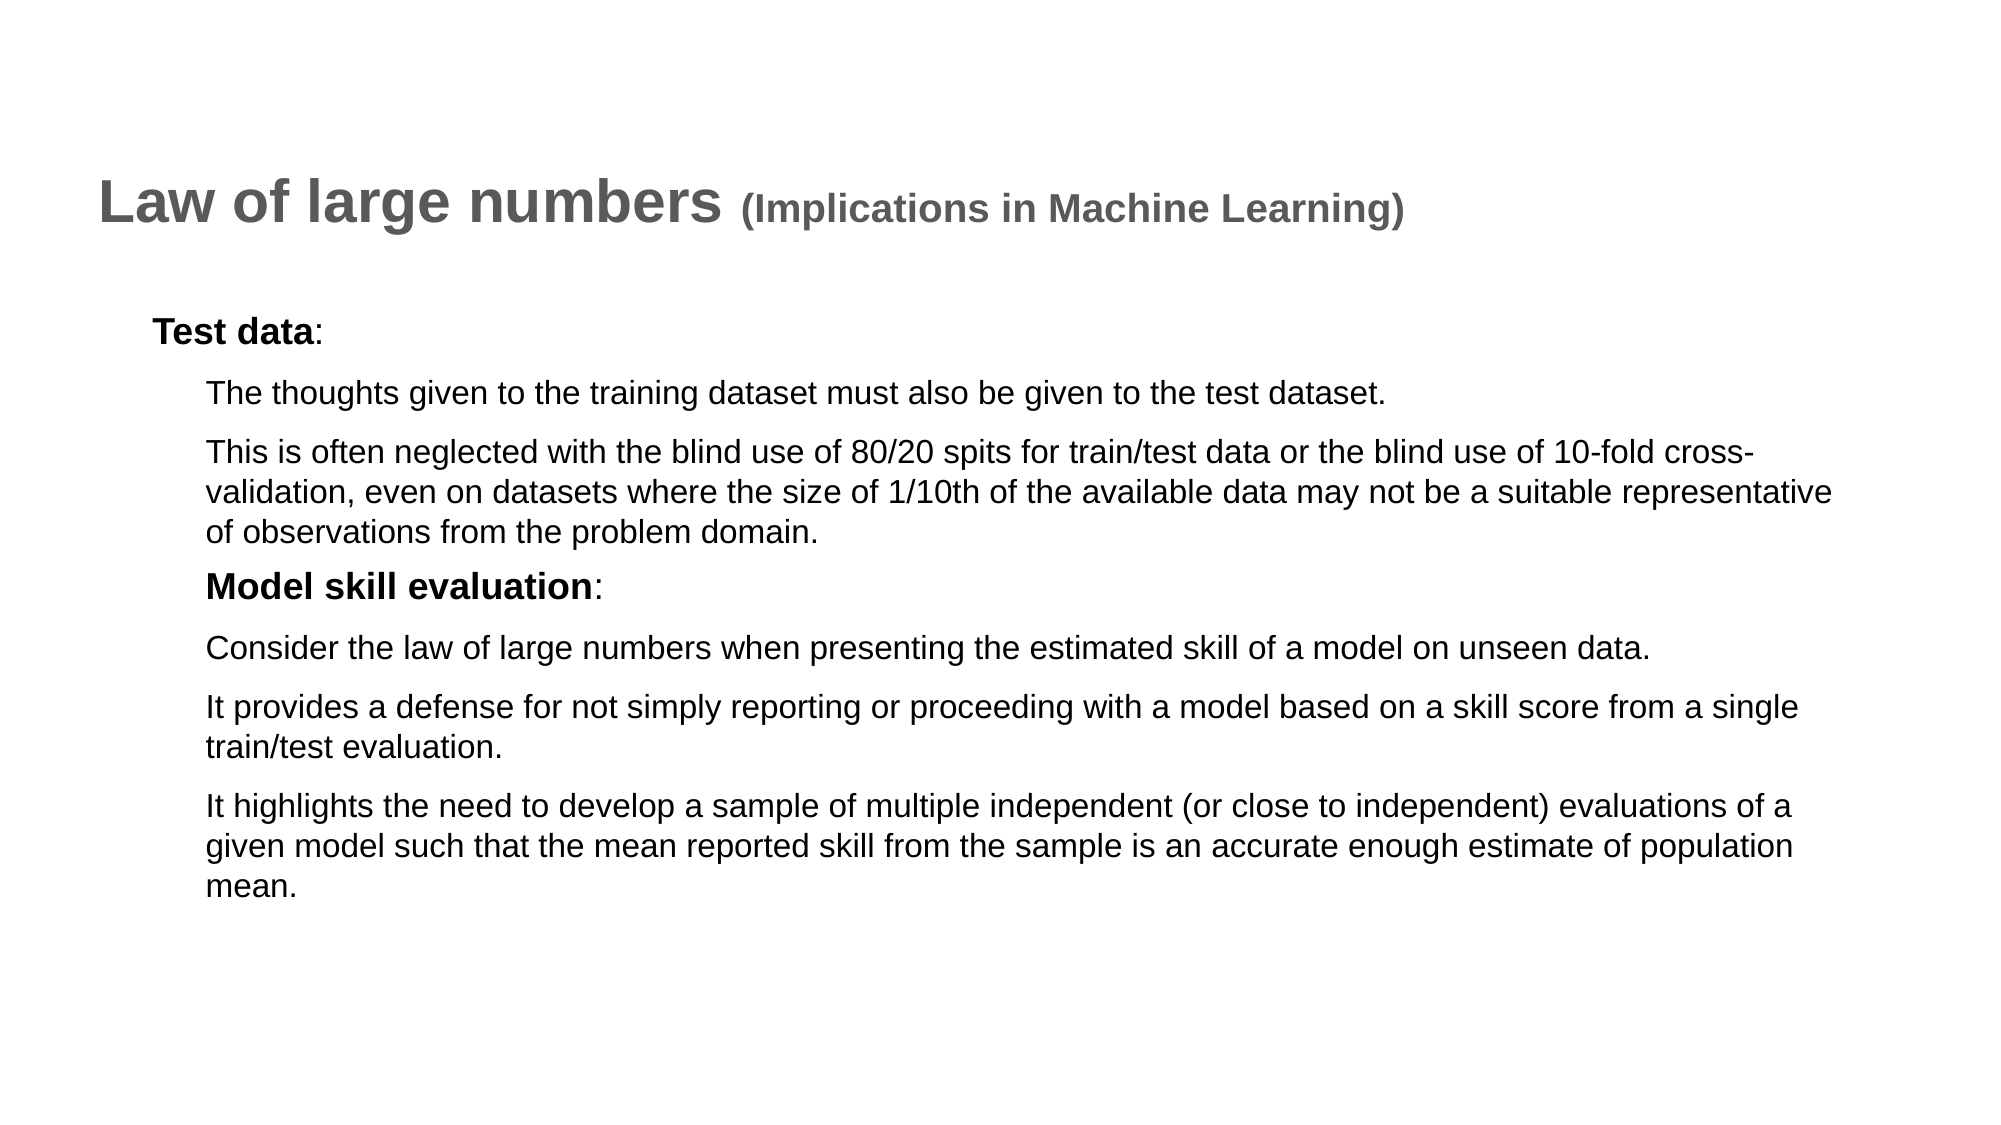

# Law of large numbers (Implications in Machine Learning)
Test data:
The thoughts given to the training dataset must also be given to the test dataset.
This is often neglected with the blind use of 80/20 spits for train/test data or the blind use of 10-fold cross-validation, even on datasets where the size of 1/10th of the available data may not be a suitable representative of observations from the problem domain.
Model skill evaluation:
Consider the law of large numbers when presenting the estimated skill of a model on unseen data.
It provides a defense for not simply reporting or proceeding with a model based on a skill score from a single train/test evaluation.
It highlights the need to develop a sample of multiple independent (or close to independent) evaluations of a given model such that the mean reported skill from the sample is an accurate enough estimate of population mean.